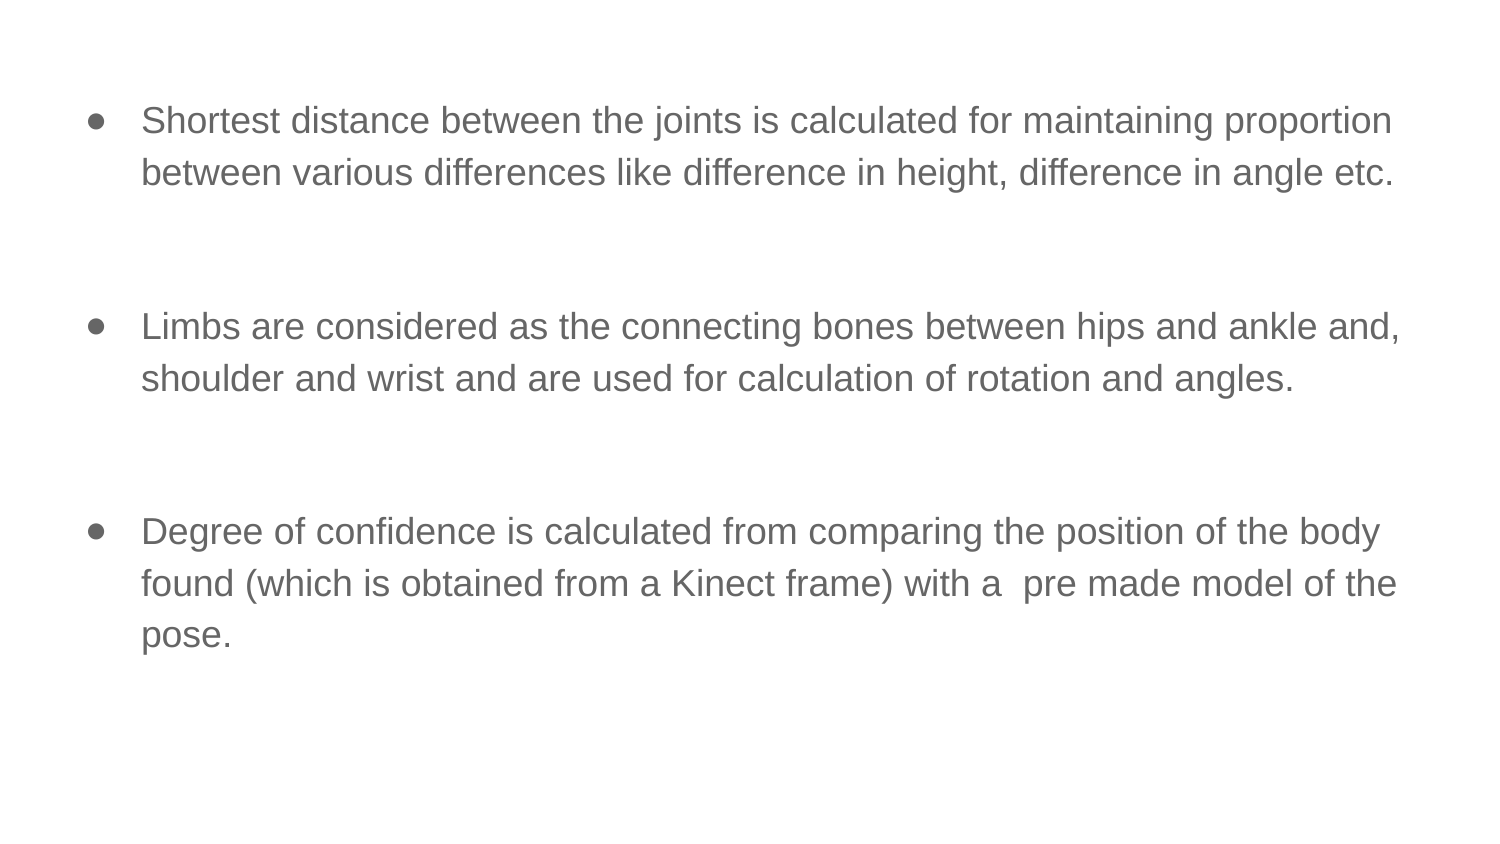

Shortest distance between the joints is calculated for maintaining proportion between various differences like difference in height, difference in angle etc.

Limbs are considered as the connecting bones between hips and ankle and, shoulder and wrist and are used for calculation of rotation and angles.

Degree of confidence is calculated from comparing the position of the body found (which is obtained from a Kinect frame) with a  pre made model of the pose.